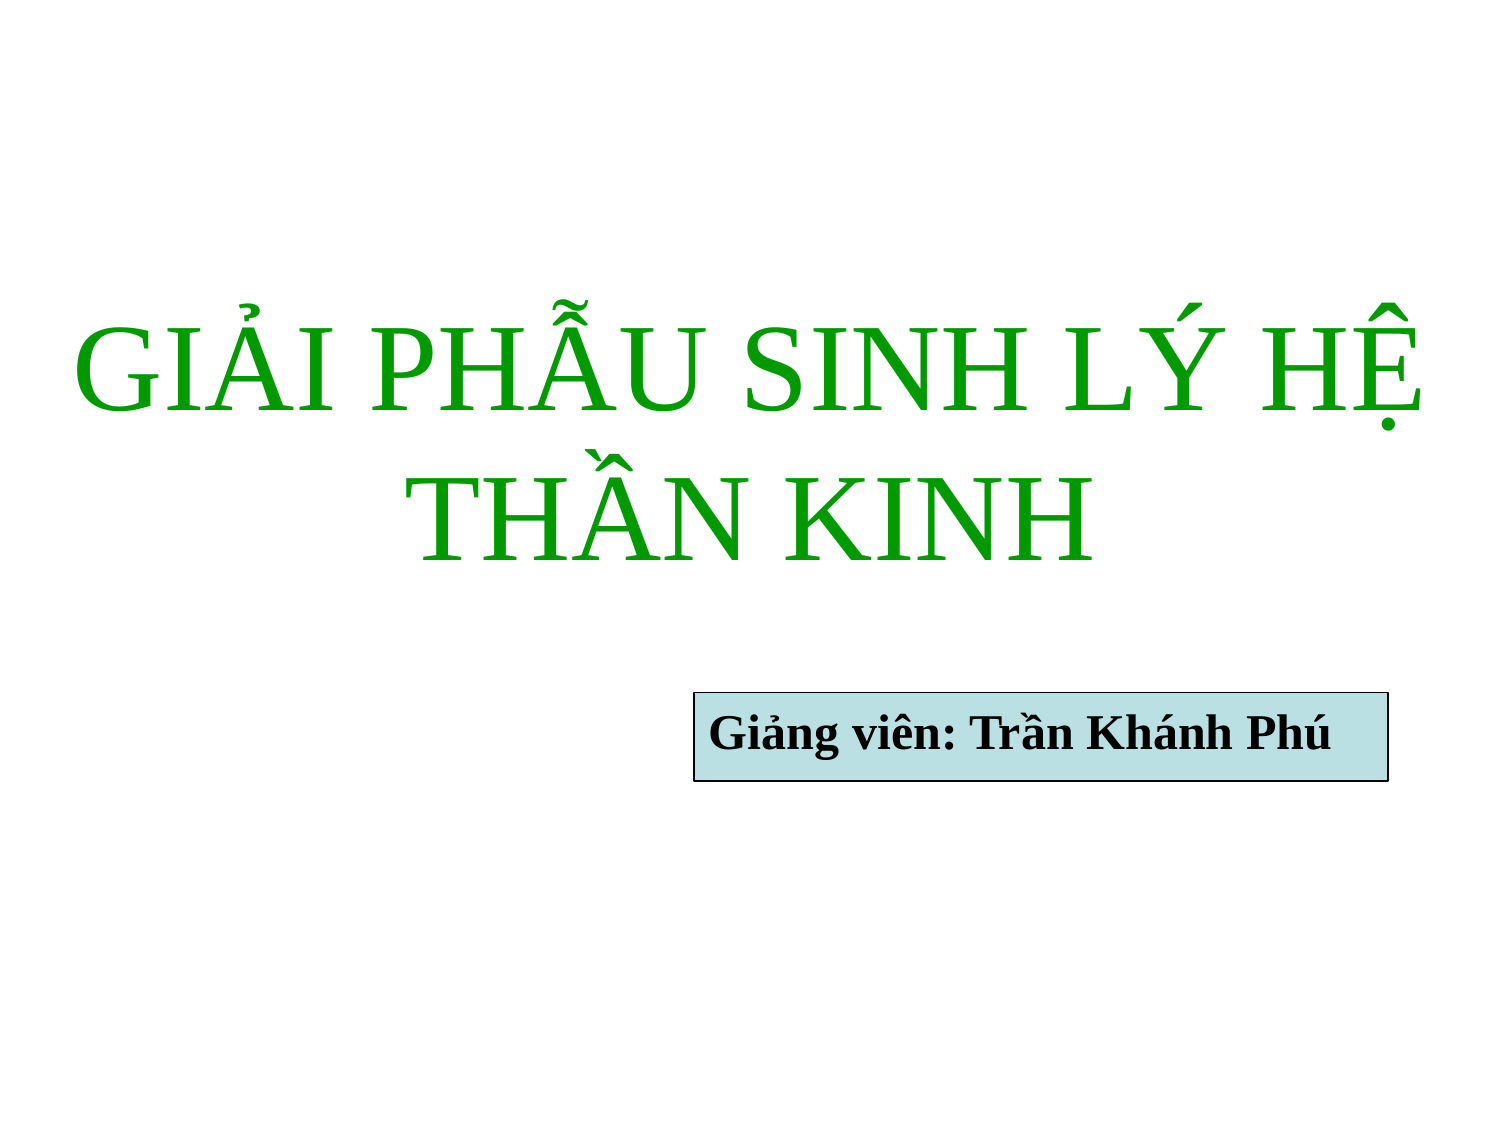

# GIẢI PHẪU SINH LÝ HỆ THẦN KINH
Giảng viên: Trần Khánh Phú